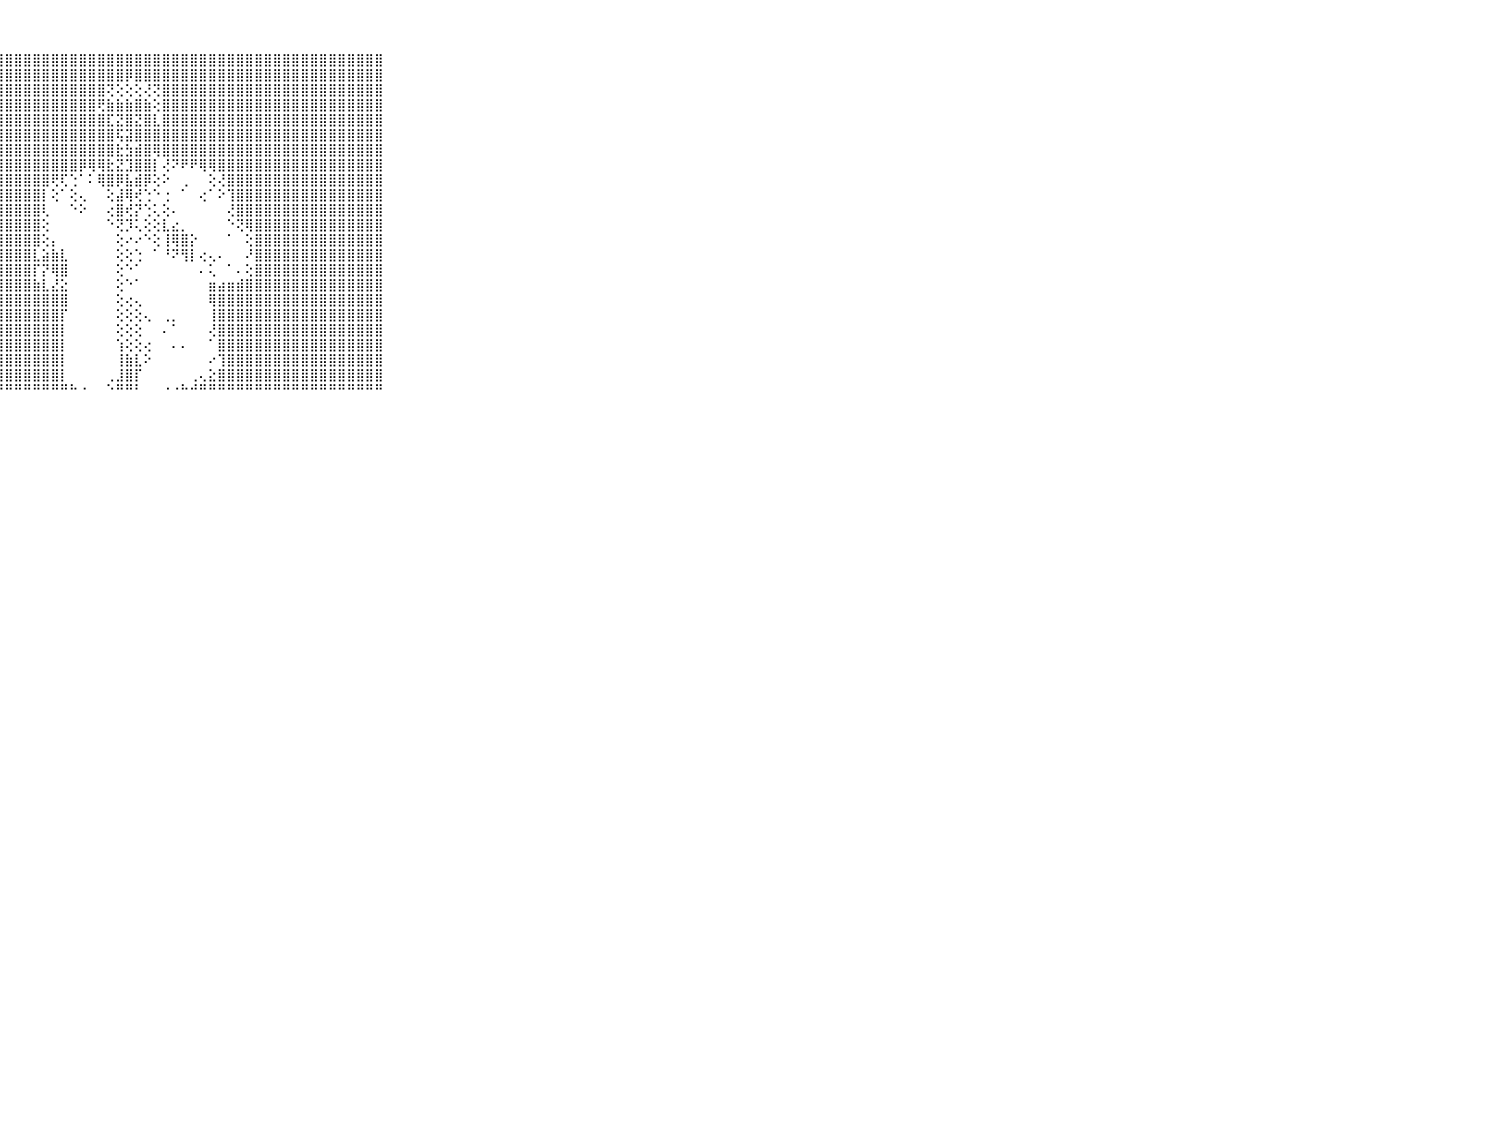

⠀⠀⠀⠀⠀⠀⠀⠀⠀⠀⠀⢹⣿⣿⣿⣿⣿⣿⣿⣿⣿⣿⣿⣿⣿⣿⣿⣿⣿⣿⣿⣿⣿⣿⣿⣿⣿⣿⣿⣿⣿⣿⣿⣿⣿⣿⣿⣿⣿⣿⣿⣿⣿⣿⣿⣿⣿⣿⣿⣿⣿⣿⣿⣿⣿⣿⣿⣿⣿⠀⠀⠀⠀⠀⠀⠀⠀⠀⠀⠀⠀
⠀⠀⠀⠀⠀⠀⠀⠀⠀⠀⠀⣼⣿⣿⣿⣿⣿⣿⣿⣿⣿⣿⣿⣿⣿⣿⣿⣿⣿⣿⣿⣿⣿⣿⣿⣿⣿⣿⣿⣿⣿⡿⣿⣿⣿⣿⣿⣿⣿⣿⣿⣿⣿⣿⣿⣿⣿⣿⣿⣿⣿⣿⣿⣿⣿⣿⣿⣿⣿⠀⠀⠀⠀⠀⠀⠀⠀⠀⠀⠀⠀
⠀⠀⠀⠀⠀⠀⠀⠀⠀⠀⠀⣿⣿⣿⣿⣿⣿⣿⣿⣿⣿⣿⣿⣿⣿⣿⣿⣿⣿⣿⣿⣿⣿⣿⣿⣿⣿⣿⣿⢝⢕⢕⢕⢜⢝⣿⣿⣿⣿⣿⣿⣿⣿⣿⣿⣿⣿⣿⣿⣿⣿⣿⣿⣿⣿⣿⣿⣿⣿⠀⠀⠀⠀⠀⠀⠀⠀⠀⠀⠀⠀
⠀⠀⠀⠀⠀⠀⠀⠀⠀⠀⠀⣿⣿⣿⣿⣿⣿⣿⣿⣿⣿⣿⣿⣿⣿⣿⣿⣿⣿⣿⣿⣿⣿⣿⣿⣿⣿⣿⢟⣷⣷⣷⣿⣷⢕⣿⣿⣿⣿⣿⣿⣿⣿⣿⣿⣿⣿⣿⣿⣿⣿⣿⣿⣿⣿⣿⣿⣿⣿⠀⠀⠀⠀⠀⠀⠀⠀⠀⠀⠀⠀
⠀⠀⠀⠀⠀⠀⠀⠀⠀⠀⠀⣿⣿⣿⣿⣿⣿⣿⣿⣿⣿⣿⣿⣿⣿⣿⣿⣿⣿⣿⣿⣿⣿⣿⣿⣿⣿⣿⣿⣏⣝⣿⣝⣿⣇⣿⣿⣿⣿⣿⣿⣿⣿⣿⣿⣿⣿⣿⣿⣿⣿⣿⣿⣿⣿⣿⣿⣿⣿⠀⠀⠀⠀⠀⠀⠀⠀⠀⠀⠀⠀
⠀⠀⠀⠀⠀⠀⠀⠀⠀⠀⠀⣿⣿⣿⣿⣿⣿⣿⣿⣿⣿⣿⣿⣿⣿⣿⣿⣿⣿⣿⣿⣿⣿⣿⣿⣿⣿⣿⣿⣿⢯⣽⣿⣿⣿⣿⣿⣿⣿⣿⣿⣿⣿⣿⣿⣿⣿⣿⣿⣿⣿⣿⣿⣿⣿⣿⣿⣿⣿⠀⠀⠀⠀⠀⠀⠀⠀⠀⠀⠀⠀
⠀⠀⠀⠀⠀⠀⠀⠀⠀⠀⠀⣿⣿⣿⣿⣿⣿⣿⣿⣿⣿⣿⣿⣿⣿⣿⣿⣿⣿⣿⣿⣿⣿⣿⣿⣿⣿⣿⣿⣿⣗⣳⣾⣿⢿⣿⣿⣿⣿⣿⣿⣿⣿⣿⣿⣿⣿⣿⣿⣿⣿⣿⣿⣿⣿⣿⣿⣿⣿⠀⠀⠀⠀⠀⠀⠀⠀⠀⠀⠀⠀
⠀⠀⠀⠀⠀⠀⠀⠀⠀⠀⠀⣿⣿⣿⣿⣿⣿⣿⣿⣿⣿⣿⣿⣿⣿⣿⣿⣿⣿⣿⣿⣿⣿⣿⣿⣿⡿⢿⢿⣗⣝⣹⣿⣿⡇⢜⠝⠟⠟⢿⢿⣿⣿⣿⣿⣿⣿⣿⣿⣿⣿⣿⣿⣿⣿⣿⣿⣿⣿⠀⠀⠀⠀⠀⠀⠀⠀⠀⠀⠀⠀
⠀⠀⠀⠀⠀⠀⠀⠀⠀⠀⠀⣿⣿⣿⣿⣿⣿⣿⣿⣿⣿⣿⣿⣿⣿⣿⣿⣿⣿⣿⣿⣿⣿⢟⢏⢑⠁⠅⢿⣿⡿⣧⣾⡿⢕⠕⠀⢀⠀⠀⢕⢜⣿⣿⣿⣿⣿⣿⣿⣿⣿⣿⣿⣿⣿⣿⣿⣿⣿⠀⠀⠀⠀⠀⠀⠀⠀⠀⠀⠀⠀
⠀⠀⠀⠀⠀⠀⠀⠀⠀⠀⠀⣿⣿⣿⣿⣿⣿⣿⣿⣿⣿⣿⣿⣿⣿⣿⣿⣿⣿⣿⣿⣿⡇⢕⠁⢕⢄⠀⠀⢕⣼⢿⢞⢑⠑⢐⠀⠁⠀⢔⠁⠕⢹⣿⣿⣿⣿⣿⣿⣿⣿⣿⣿⣿⣿⣿⣿⣿⣿⠀⠀⠀⠀⠀⠀⠀⠀⠀⠀⠀⠀
⠀⠀⠀⠀⠀⠀⠀⠀⠀⠀⠀⣿⣿⣿⣿⣿⣿⣿⣿⣿⣿⣿⣿⣿⣿⣿⣿⣿⣿⣿⣿⣿⢇⠀⠀⠑⠕⠀⠀⢔⣿⢞⡝⢑⢅⢕⠄⠀⠀⠀⠀⠀⢜⣿⣿⣿⣿⣿⣿⣿⣿⣿⣿⣿⣿⣿⣿⣿⣿⠀⠀⠀⠀⠀⠀⠀⠀⠀⠀⠀⠀
⠀⠀⠀⠀⠀⠀⠀⠀⠀⠀⠀⣿⣿⣿⣿⣿⣿⣿⣿⣿⣿⣿⣿⣿⣿⣿⣿⣿⣿⣿⣿⣿⢕⠀⠀⠀⠀⠀⠀⠑⢝⡹⢅⢕⢕⣇⣔⡀⠀⠀⠀⠀⠑⢝⢿⣿⣿⣿⣿⣿⣿⣿⣿⣿⣿⣿⣿⣿⣿⠀⠀⠀⠀⠀⠀⠀⠀⠀⠀⠀⠀
⠀⠀⠀⠀⠀⠀⠀⠀⠀⠀⠀⣿⣿⣿⣿⣿⣿⣿⣿⣿⣿⣿⣿⣿⣿⣿⣿⣿⣿⣿⣿⣿⢕⡄⠀⠀⠀⠀⠀⠀⢕⠔⠔⠑⢕⢸⢿⣿⡕⠀⠀⠀⠁⠀⢕⣿⣿⣿⣿⣿⣿⣿⣿⣿⣿⣿⣿⣿⣿⠀⠀⠀⠀⠀⠀⠀⠀⠀⠀⠀⠀
⠀⠀⠀⠀⠀⠀⠀⠀⠀⠀⠀⣿⣿⣿⣿⣿⣿⣿⣿⣿⣿⣿⣿⣿⣿⣿⣿⣿⣿⣿⣿⣇⣵⣷⣇⠀⠀⠀⠀⠀⢕⢕⢑⠀⠁⠘⠝⢻⡇⢔⢄⠄⠀⠀⠜⣿⣿⣿⣿⣿⣿⣿⣿⣿⣿⣿⣿⣿⣿⠀⠀⠀⠀⠀⠀⠀⠀⠀⠀⠀⠀
⠀⠀⠀⠀⠀⠀⠀⠀⠀⠀⠀⣿⣿⣿⣿⣿⣿⣿⣿⣿⣿⣿⣿⣿⣿⣿⣿⣿⣿⣿⣿⡏⡝⢿⣿⠀⠀⠀⠀⠀⢕⠑⠁⠀⠀⠀⠀⠀⠀⠄⢅⠀⠁⠄⢕⣿⣿⣿⣿⣿⣿⣿⣿⣿⣿⣿⣿⣿⣿⠀⠀⠀⠀⠀⠀⠀⠀⠀⠀⠀⠀
⠀⠀⠀⠀⠀⠀⠀⠀⠀⠀⠀⣿⣿⣿⣿⣿⣿⣿⣿⣿⣿⣿⣿⣿⣿⣿⣿⣿⣿⣿⣿⣷⣇⣜⣕⠀⠀⠀⠀⠀⢕⠑⠁⠀⠀⠀⠀⠀⠀⠀⣶⣴⣶⣾⣿⣿⣿⣿⣿⣿⣿⣿⣿⣿⣿⣿⣿⣿⣿⠀⠀⠀⠀⠀⠀⠀⠀⠀⠀⠀⠀
⠀⠀⠀⠀⠀⠀⠀⠀⠀⠀⠀⣿⣿⣿⣿⣿⣿⣿⣿⣿⣿⣿⣿⣿⣿⣿⣿⣿⣿⣿⣿⣿⣿⣿⣿⠀⠀⠀⠀⠀⢕⢔⢄⠀⠀⠀⠀⠀⠀⠀⢿⣿⣿⣿⣿⣿⣿⣿⣿⣿⣿⣿⣿⣿⣿⣿⣿⣿⣿⠀⠀⠀⠀⠀⠀⠀⠀⠀⠀⠀⠀
⠀⠀⠀⠀⠀⠀⠀⠀⠀⠀⠀⣿⣿⣿⣿⣿⣿⣿⣿⣿⣿⣿⣿⣿⣿⣿⣿⣿⣿⣿⣿⣿⣿⣿⡏⠀⠀⠀⠀⠀⢕⢕⢕⢄⠀⢀⡀⠀⠀⠀⢸⣿⣿⣿⣿⣿⣿⣿⣿⣿⣿⣿⣿⣿⣿⣿⣿⣿⣿⠀⠀⠀⠀⠀⠀⠀⠀⠀⠀⠀⠀
⠀⠀⠀⠀⠀⠀⠀⠀⠀⠀⠀⣿⣿⣿⣿⣿⣿⣿⣿⣿⣿⣿⣿⣿⣿⣿⣿⣿⣿⣿⣿⣿⣿⣿⡇⠀⠀⠀⠀⠀⢕⢕⢕⠀⠀⠄⠁⠀⠀⠀⢜⣿⣿⣿⣿⣿⣿⣿⣿⣿⣿⣿⣿⣿⣿⣿⣿⣿⣿⠀⠀⠀⠀⠀⠀⠀⠀⠀⠀⠀⠀
⠀⠀⠀⠀⠀⠀⠀⠀⠀⠀⠀⣿⣿⣿⣿⣿⣿⣿⣿⣿⣿⣿⣿⣿⣿⣿⣿⣿⣿⣿⣿⣿⣿⣿⡇⠀⠀⠀⠀⠀⢱⢕⢕⢔⠀⠀⠄⠄⠀⠀⠁⣿⣿⣿⣿⣿⣿⣿⣿⣿⣿⣿⣿⣿⣿⣿⣿⣿⣿⠀⠀⠀⠀⠀⠀⠀⠀⠀⠀⠀⠀
⠀⠀⠀⠀⠀⠀⠀⠀⠀⠀⠀⣿⣿⣿⣿⣿⣿⣿⣿⣿⣿⣿⣿⣿⣿⣿⣿⣿⣿⣿⣿⣿⣿⣿⡇⠀⠀⠀⠀⠀⢸⣷⣇⠕⠀⠀⠀⠀⠀⠀⠔⢹⣿⣿⣿⣿⣿⣿⣿⣿⣿⣿⣿⣿⣿⣿⣿⣿⣿⠀⠀⠀⠀⠀⠀⠀⠀⠀⠀⠀⠀
⠀⠀⠀⠀⠀⠀⠀⠀⠀⠀⠀⣿⣿⣿⣿⣿⣿⣿⣿⣿⣿⣿⣿⣿⣿⣿⣿⣿⣿⣿⣿⣿⣿⣿⡇⠀⠀⠀⠀⢀⣸⣿⡏⠀⠀⠀⠀⠀⢀⢄⣕⣿⣿⣿⣿⣿⣿⣿⣿⣿⣿⣿⣿⣿⣿⣿⣿⣿⣿⠀⠀⠀⠀⠀⠀⠀⠀⠀⠀⠀⠀
⠀⠀⠀⠀⠀⠀⠀⠀⠀⠀⠀⠛⠛⠛⠛⠛⠛⠛⠛⠛⠛⠛⠛⠛⠛⠛⠛⠛⠛⠛⠛⠛⠛⠛⠛⠓⠐⠀⠀⠑⠛⠛⠃⠀⠀⠐⠐⠓⠚⠛⠛⠛⠛⠛⠛⠛⠛⠛⠛⠛⠛⠛⠛⠛⠛⠛⠛⠛⠛⠀⠀⠀⠀⠀⠀⠀⠀⠀⠀⠀⠀